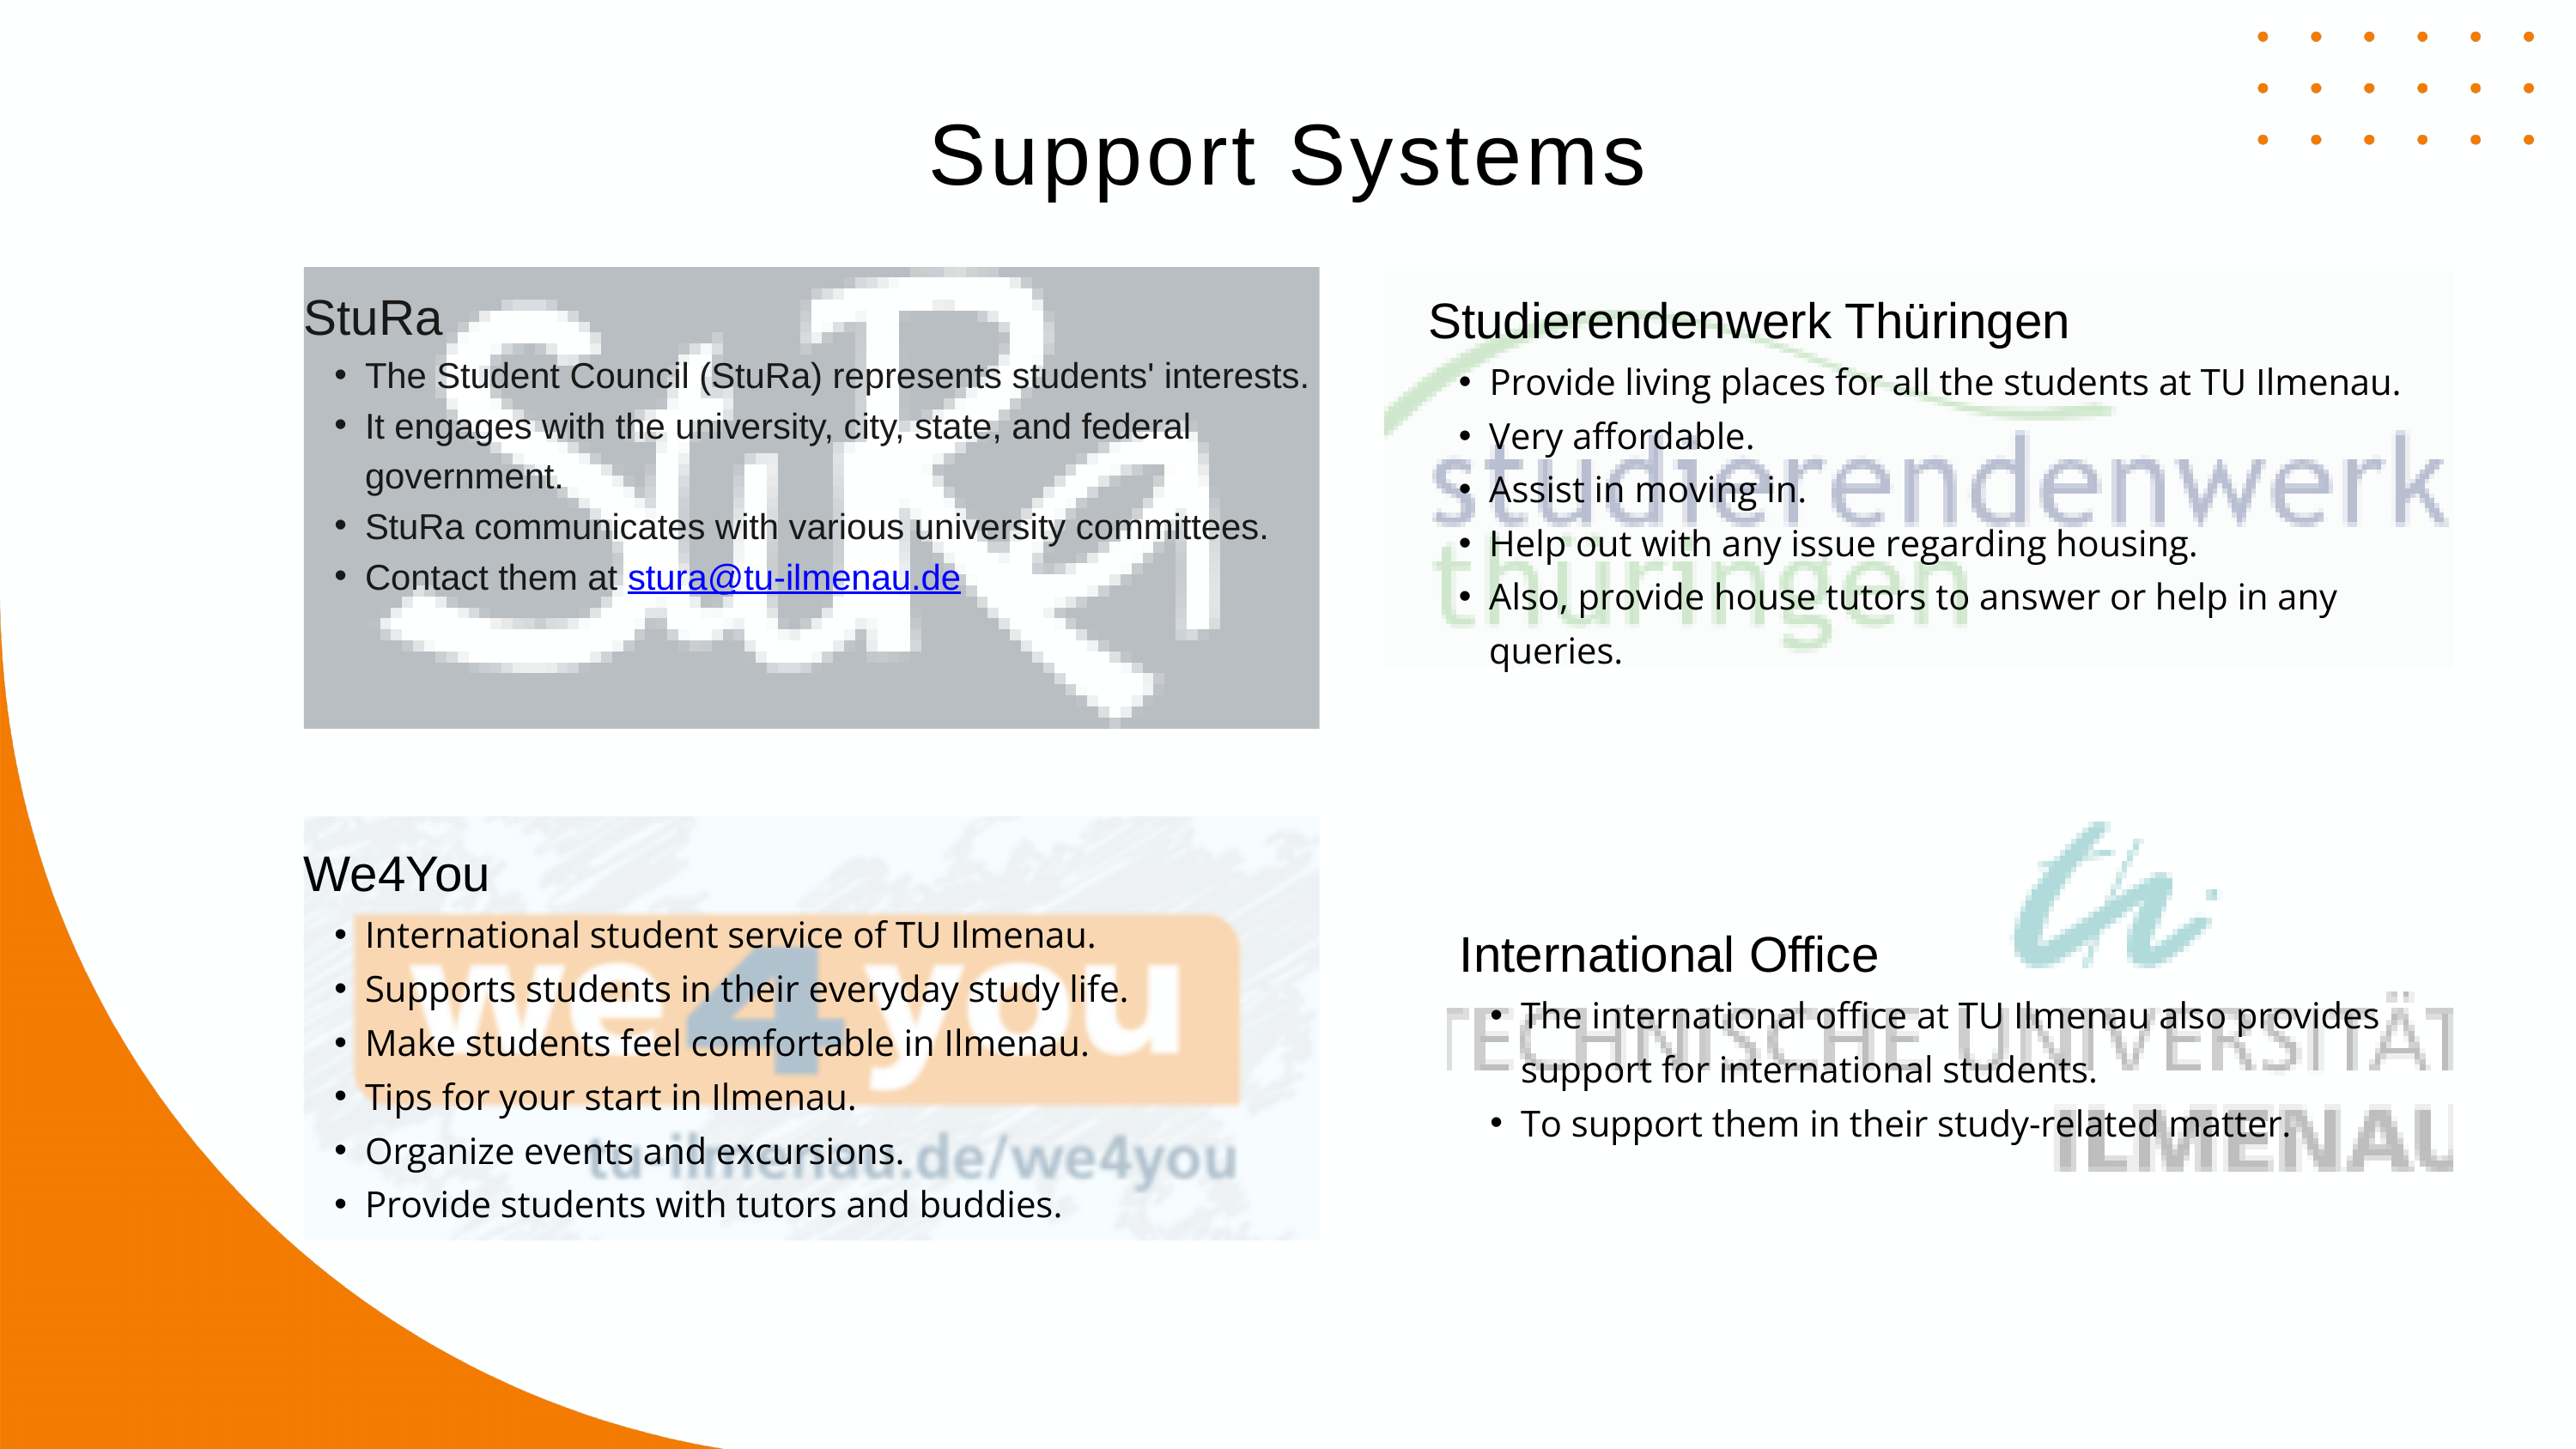

Support Systems

Studierendenwerk Thüringen
Provide living places for all the students at TU Ilmenau.
Very affordable.
Assist in moving in.
Help out with any issue regarding housing.
Also, provide house tutors to answer or help in any queries.
StuRa
The Student Council (StuRa) represents students' interests.
It engages with the university, city, state, and federal government.
StuRa communicates with various university committees.
Contact them at stura@tu-ilmenau.de

We4You
International student service of TU Ilmenau.
Supports students in their everyday study life.
Make students feel comfortable in Ilmenau.
Tips for your start in Ilmenau.
Organize events and excursions.
Provide students with tutors and buddies.
International Office
The international office at TU Ilmenau also provides support for international students.
To support them in their study-related matter.